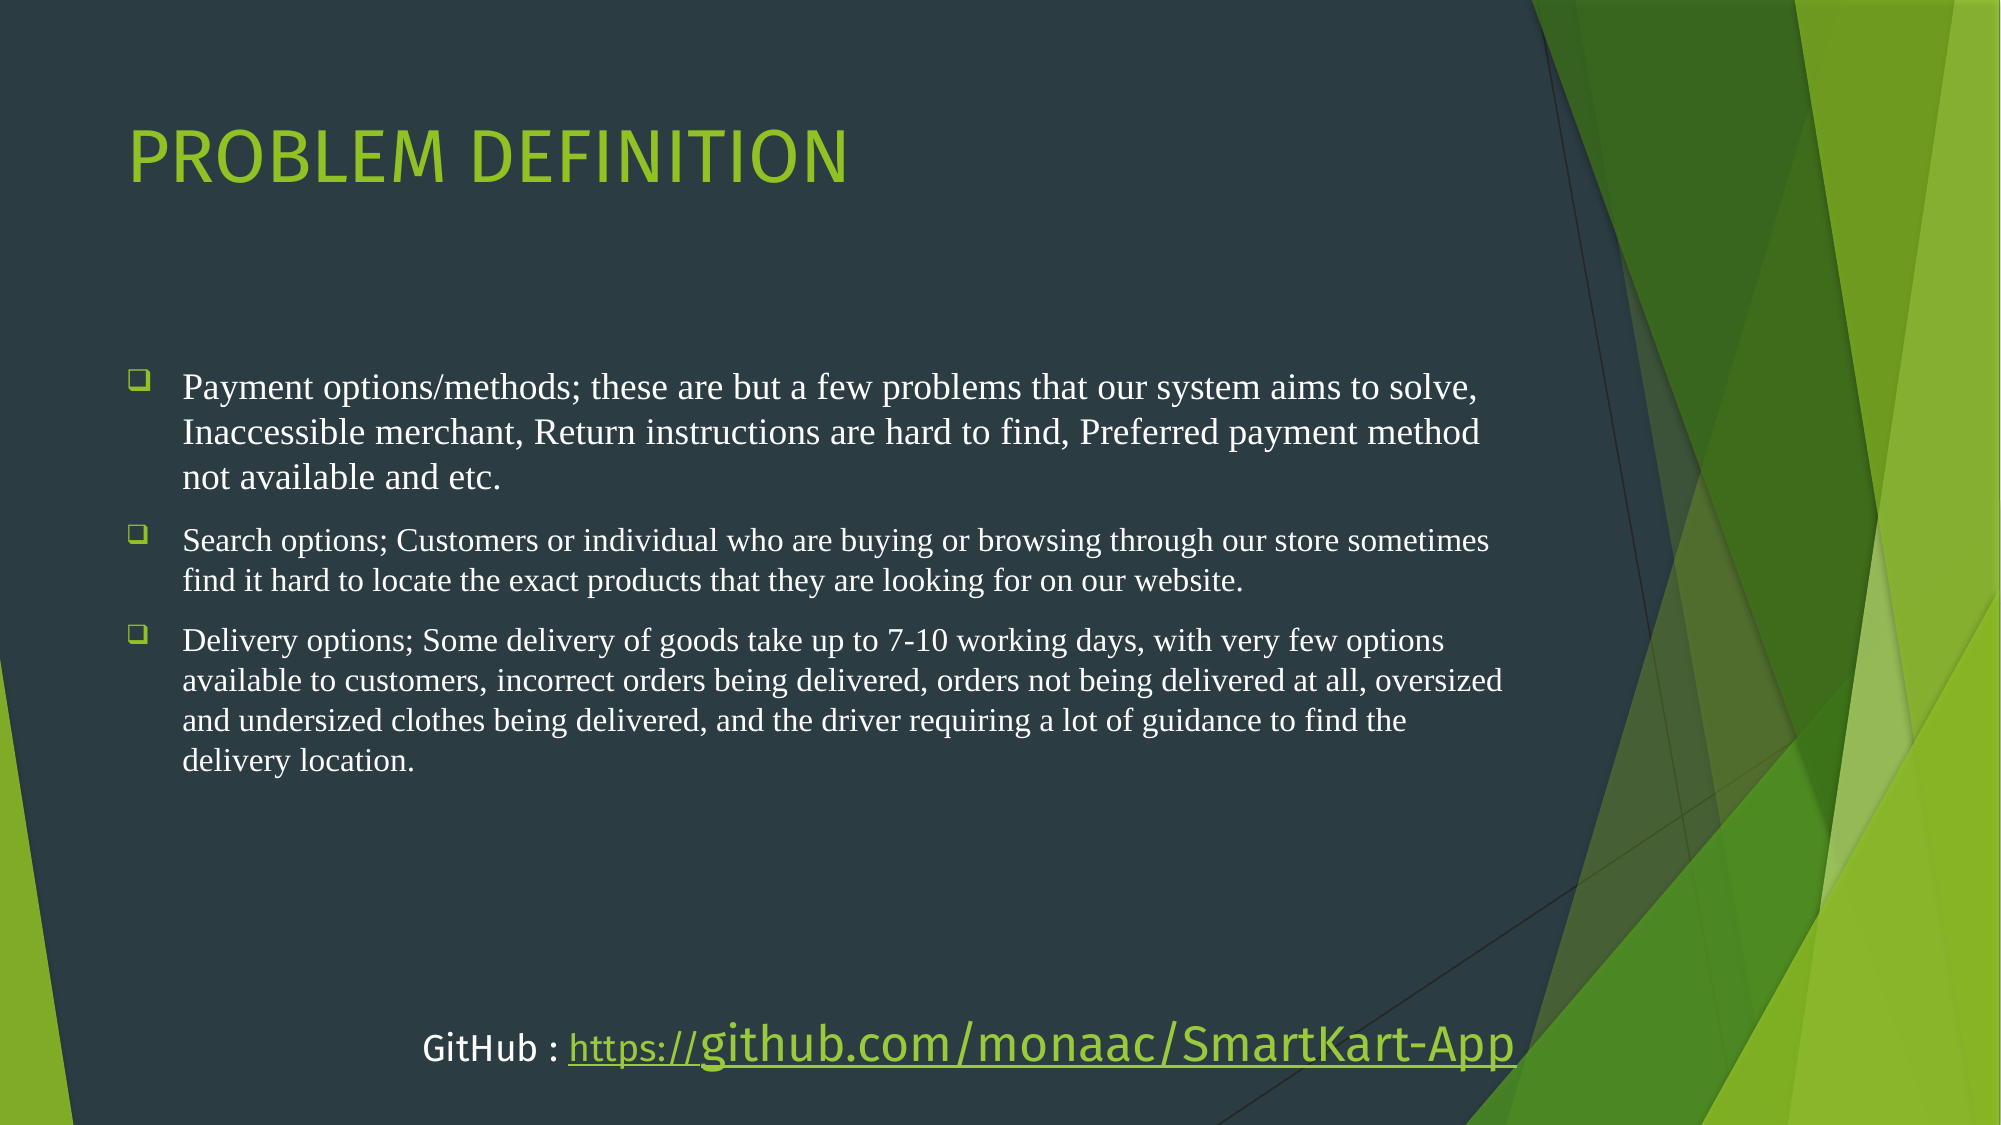

# PROBLEM DEFINITION
Payment options/methods; these are but a few problems that our system aims to solve, Inaccessible merchant, Return instructions are hard to find, Preferred payment method not available and etc.
Search options; Customers or individual who are buying or browsing through our store sometimes find it hard to locate the exact products that they are looking for on our website.
Delivery options; Some delivery of goods take up to 7-10 working days, with very few options available to customers, incorrect orders being delivered, orders not being delivered at all, oversized and undersized clothes being delivered, and the driver requiring a lot of guidance to find the delivery location.

GitHub : https://github.com/monaac/SmartKart-App